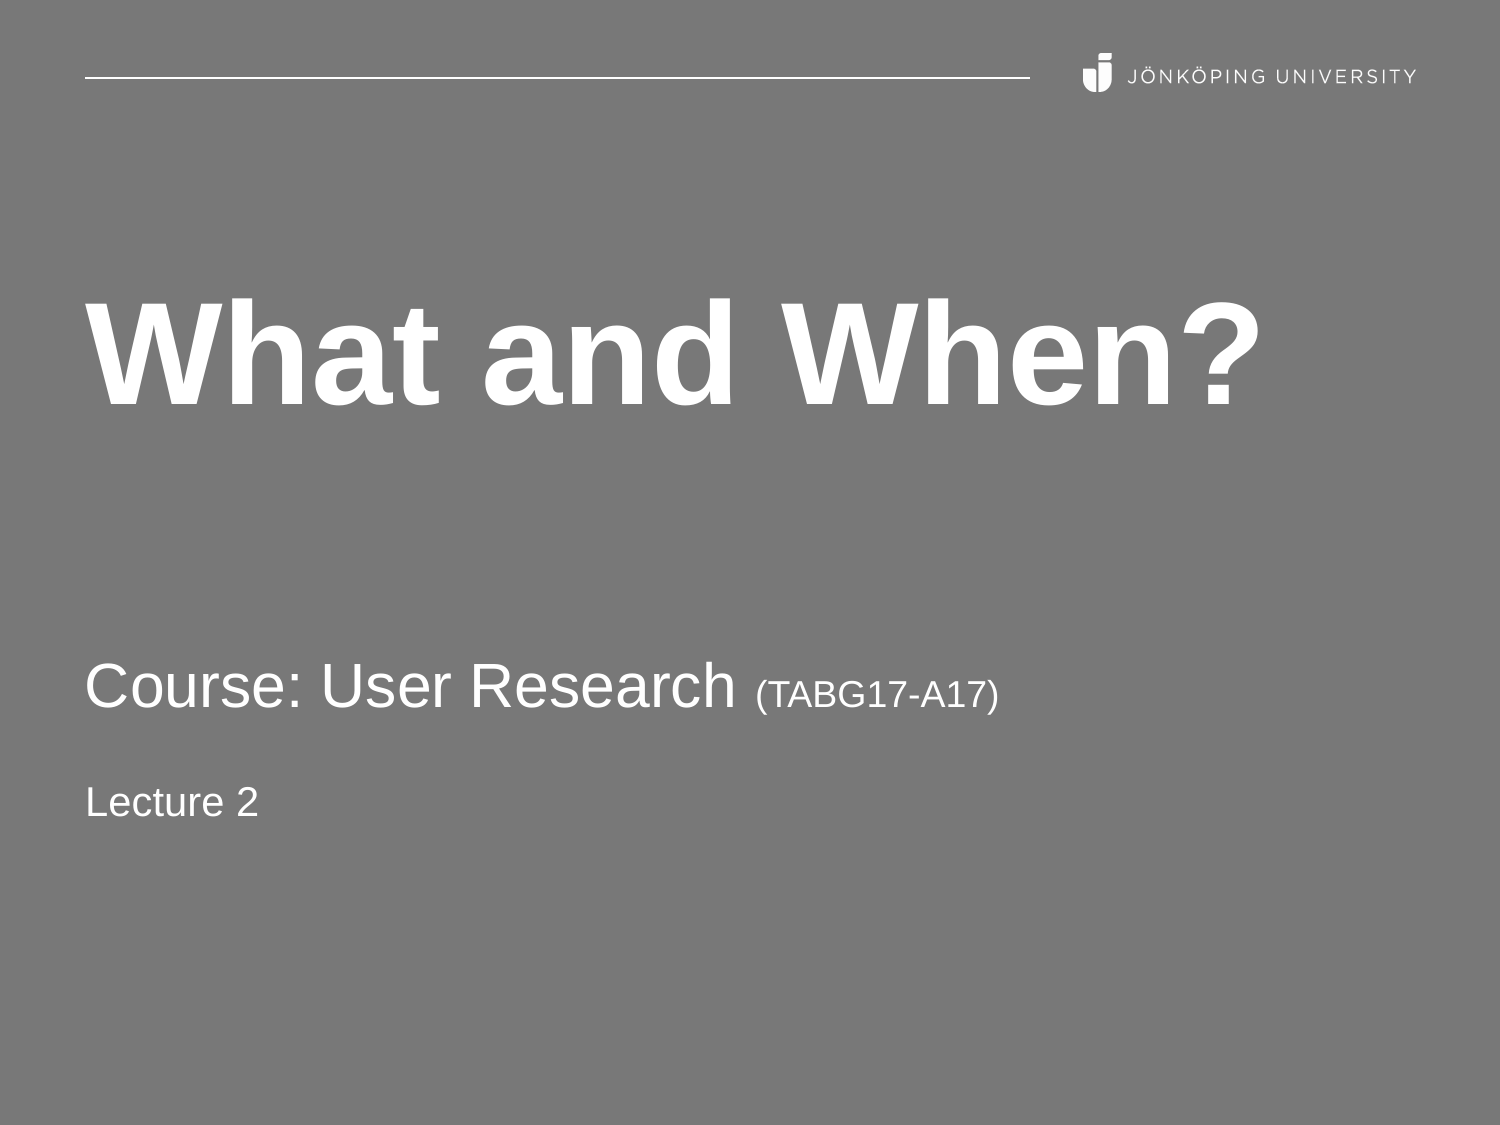

# What and When?
Course: User Research (TABG17-A17)

Lecture 2